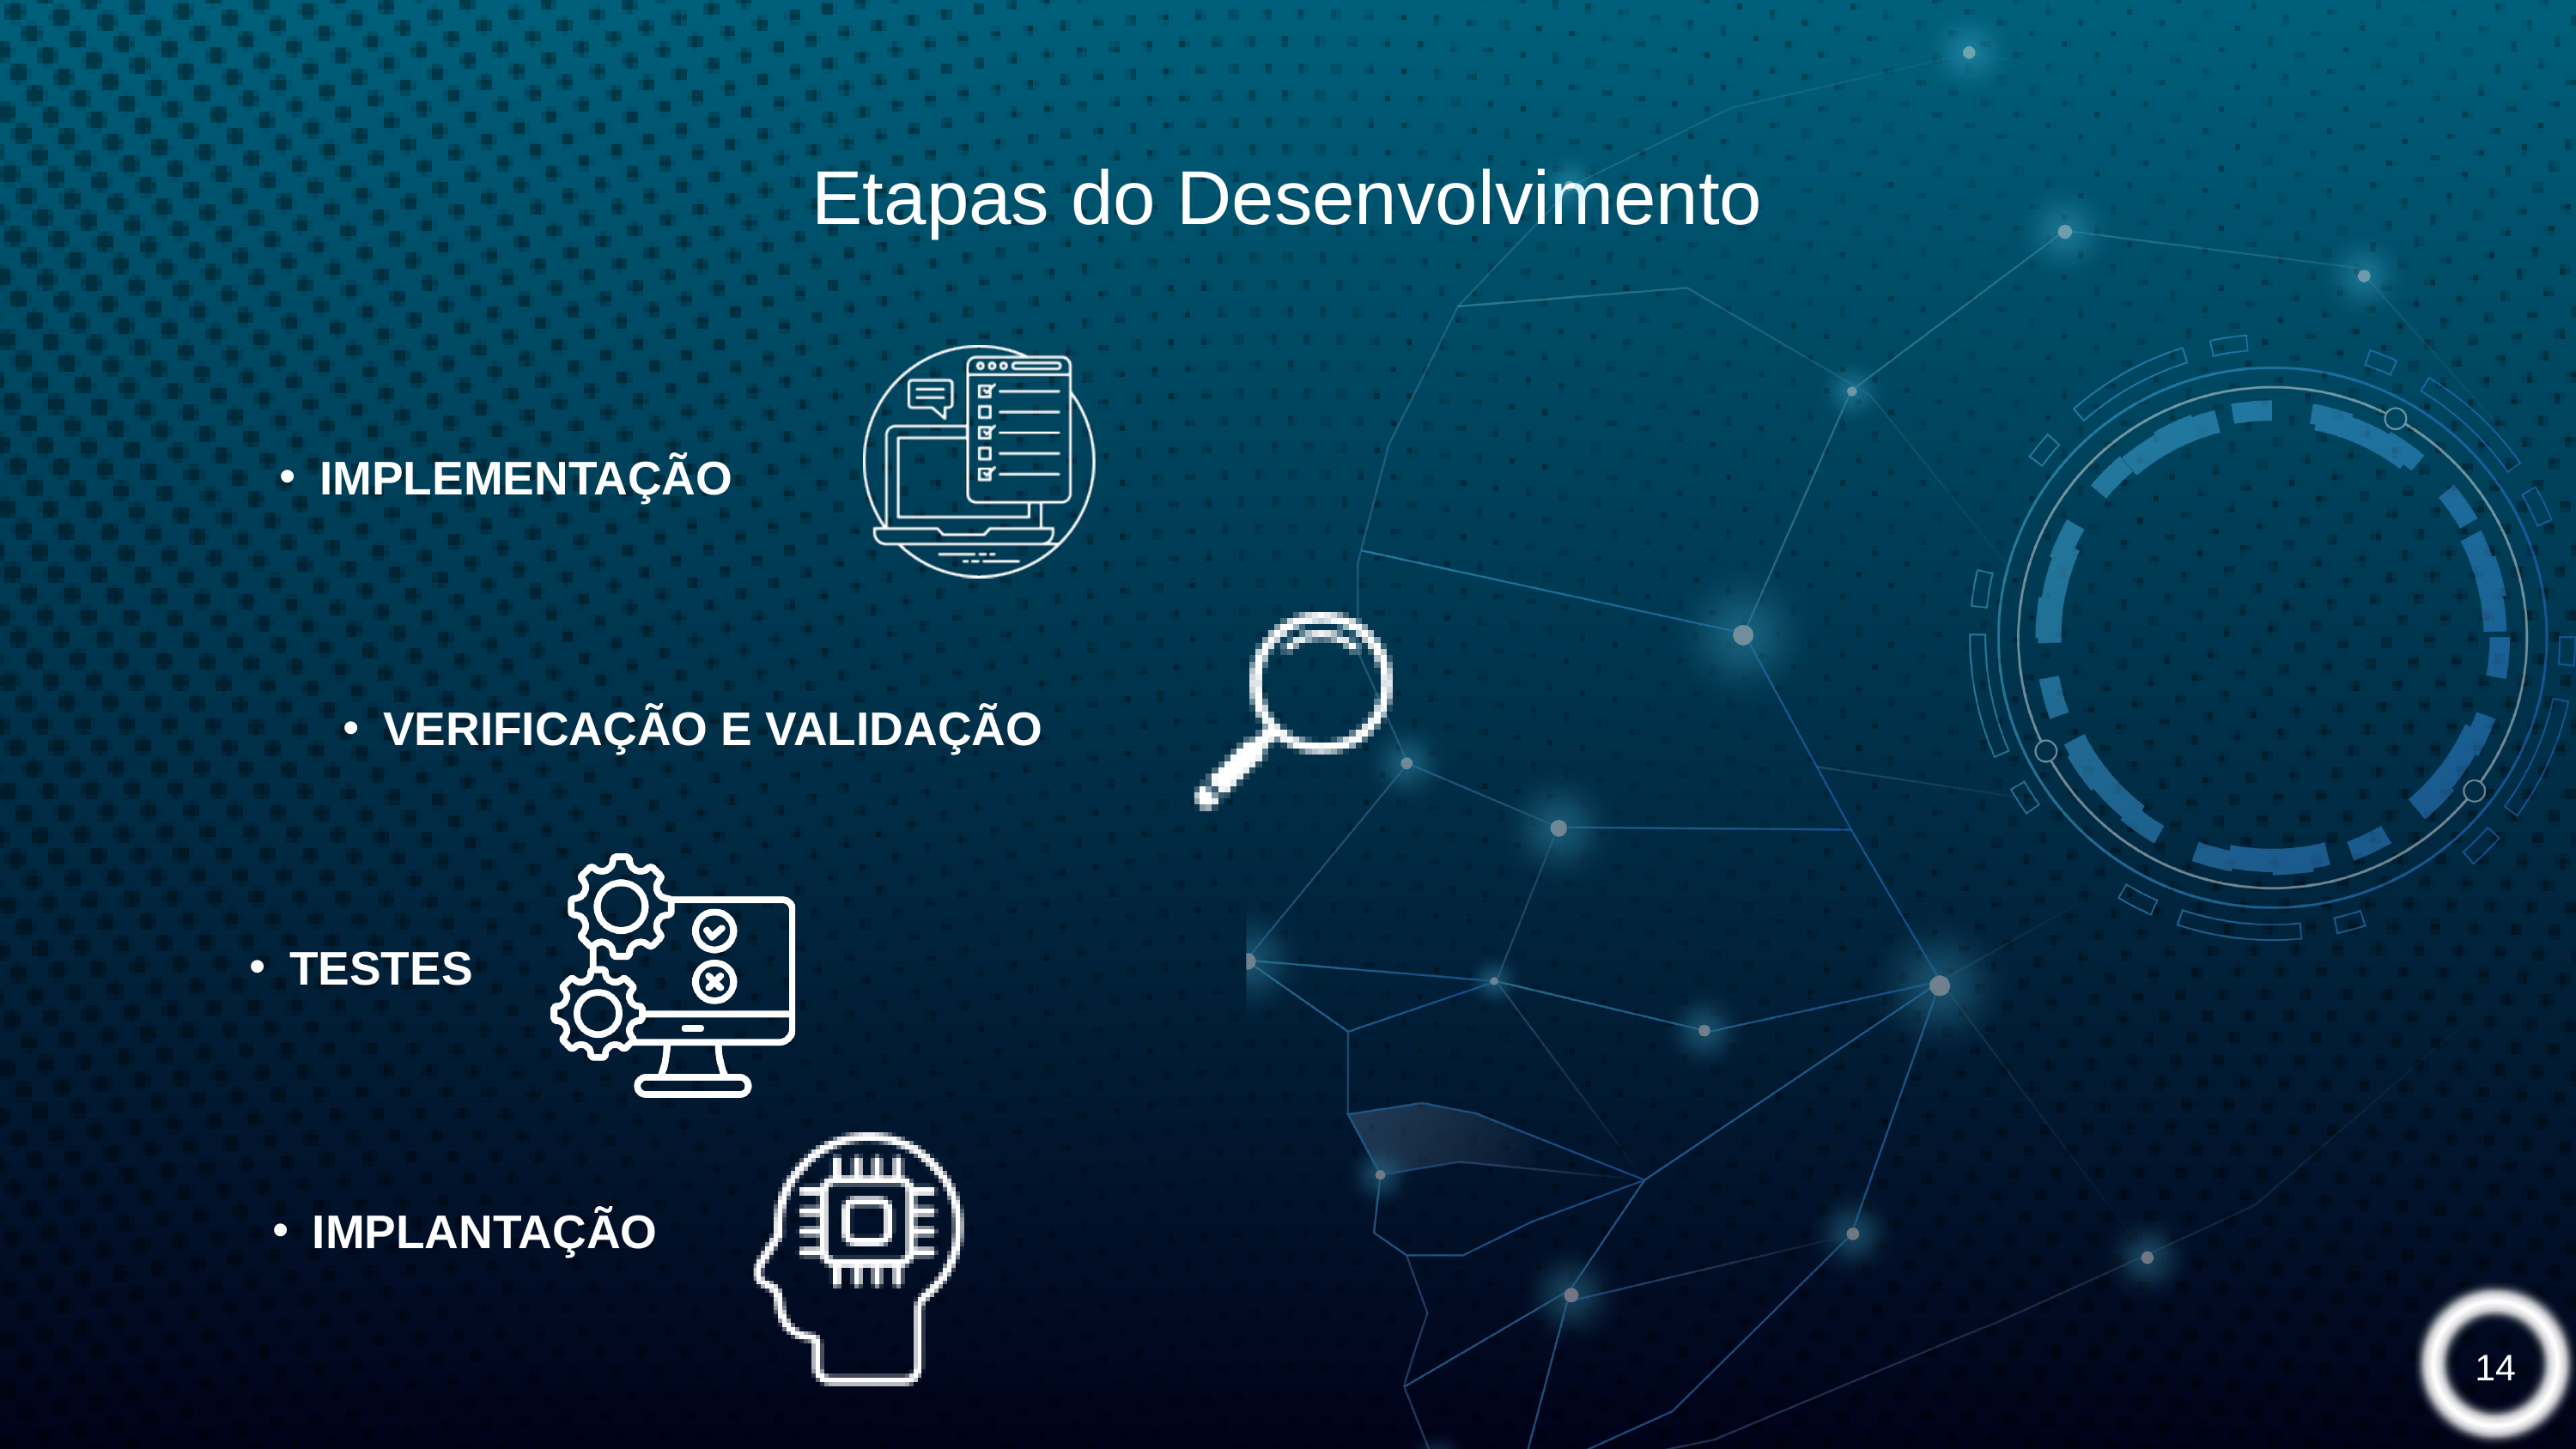

Etapas do Desenvolvimento

IMPLEMENTAÇÃO

VERIFICAÇÃO E VALIDAÇÃO

TESTES

IMPLANTAÇÃO

14